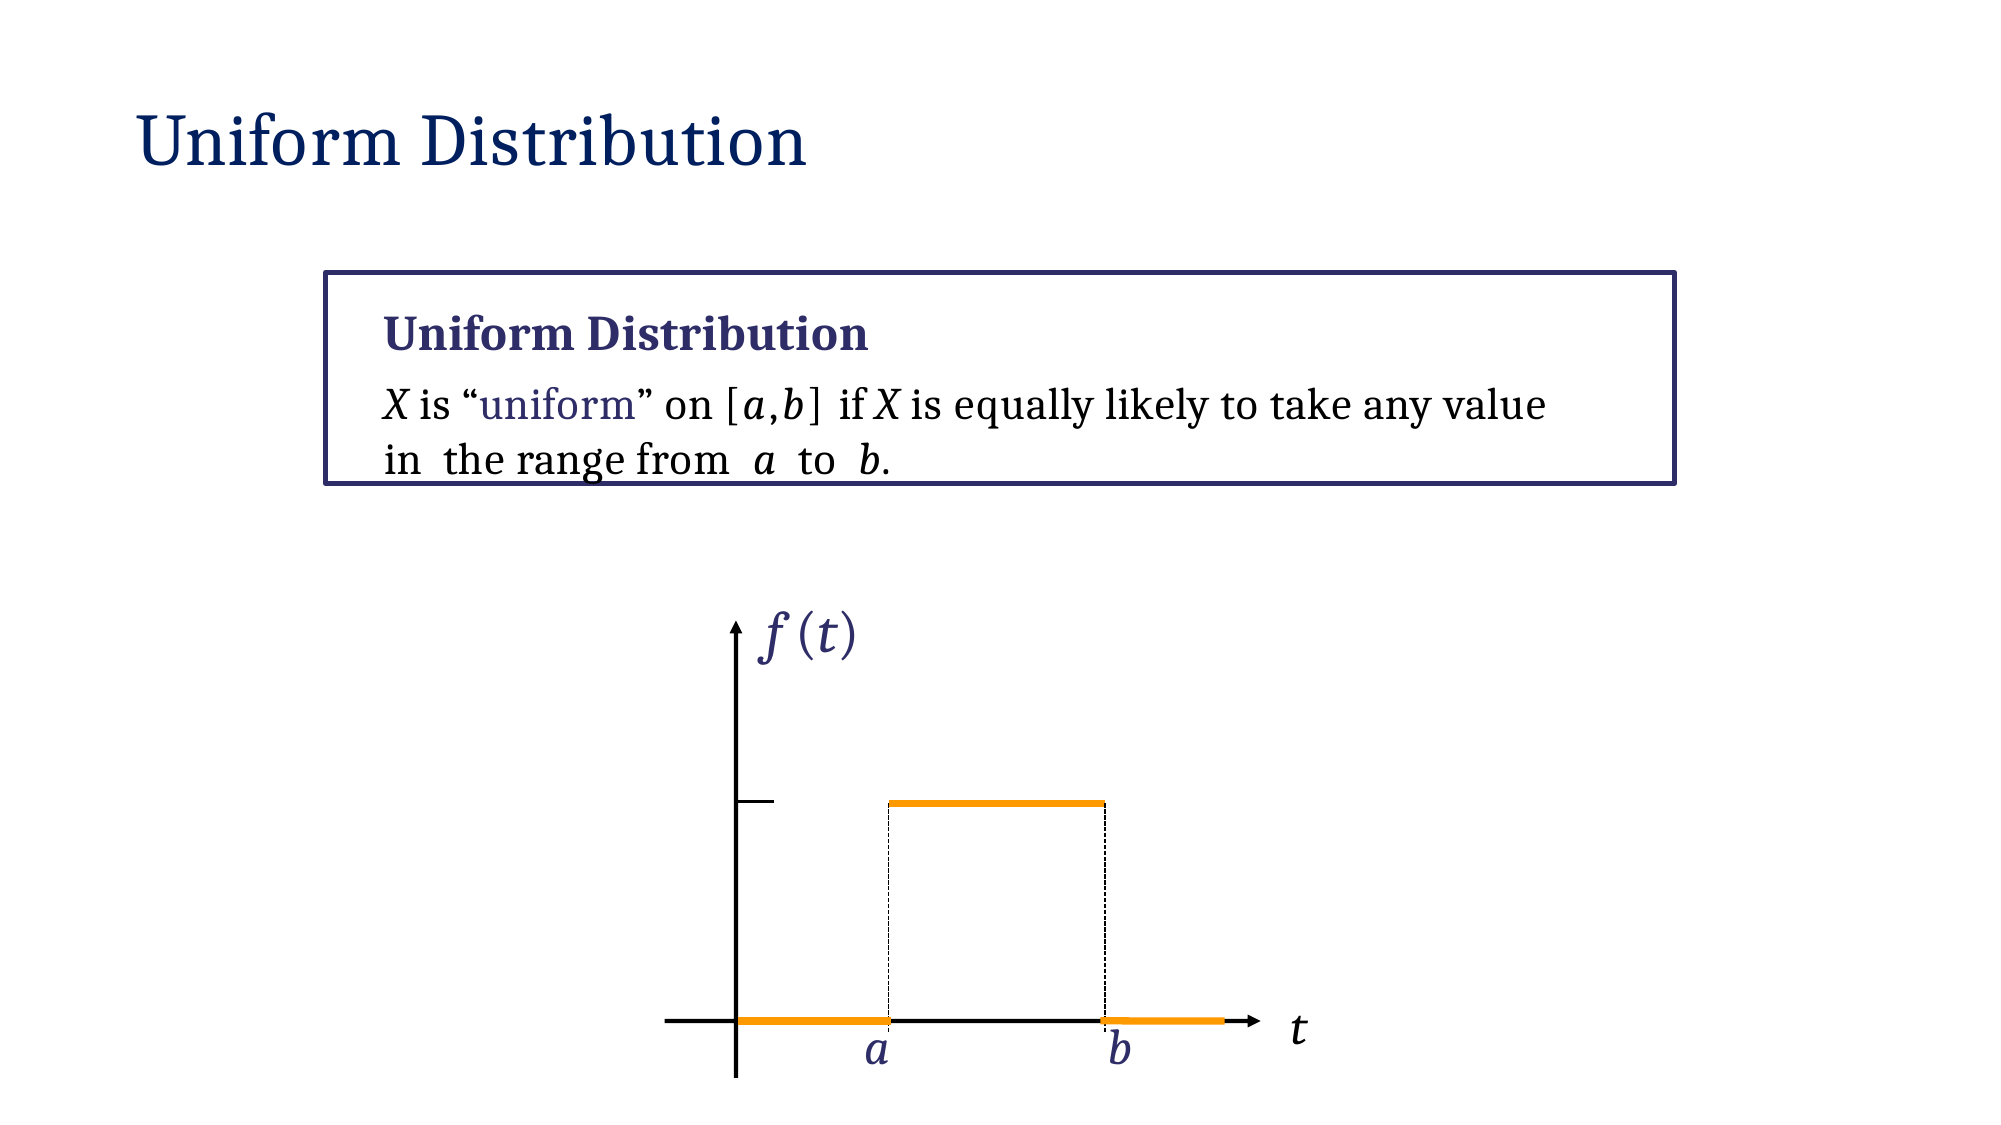

# Uniform Distribution
Uniform Distribution
X is “uniform” on [a,b] if X is equally likely to take any value in  the range from	a	to	b.
f (t)

t
a
b